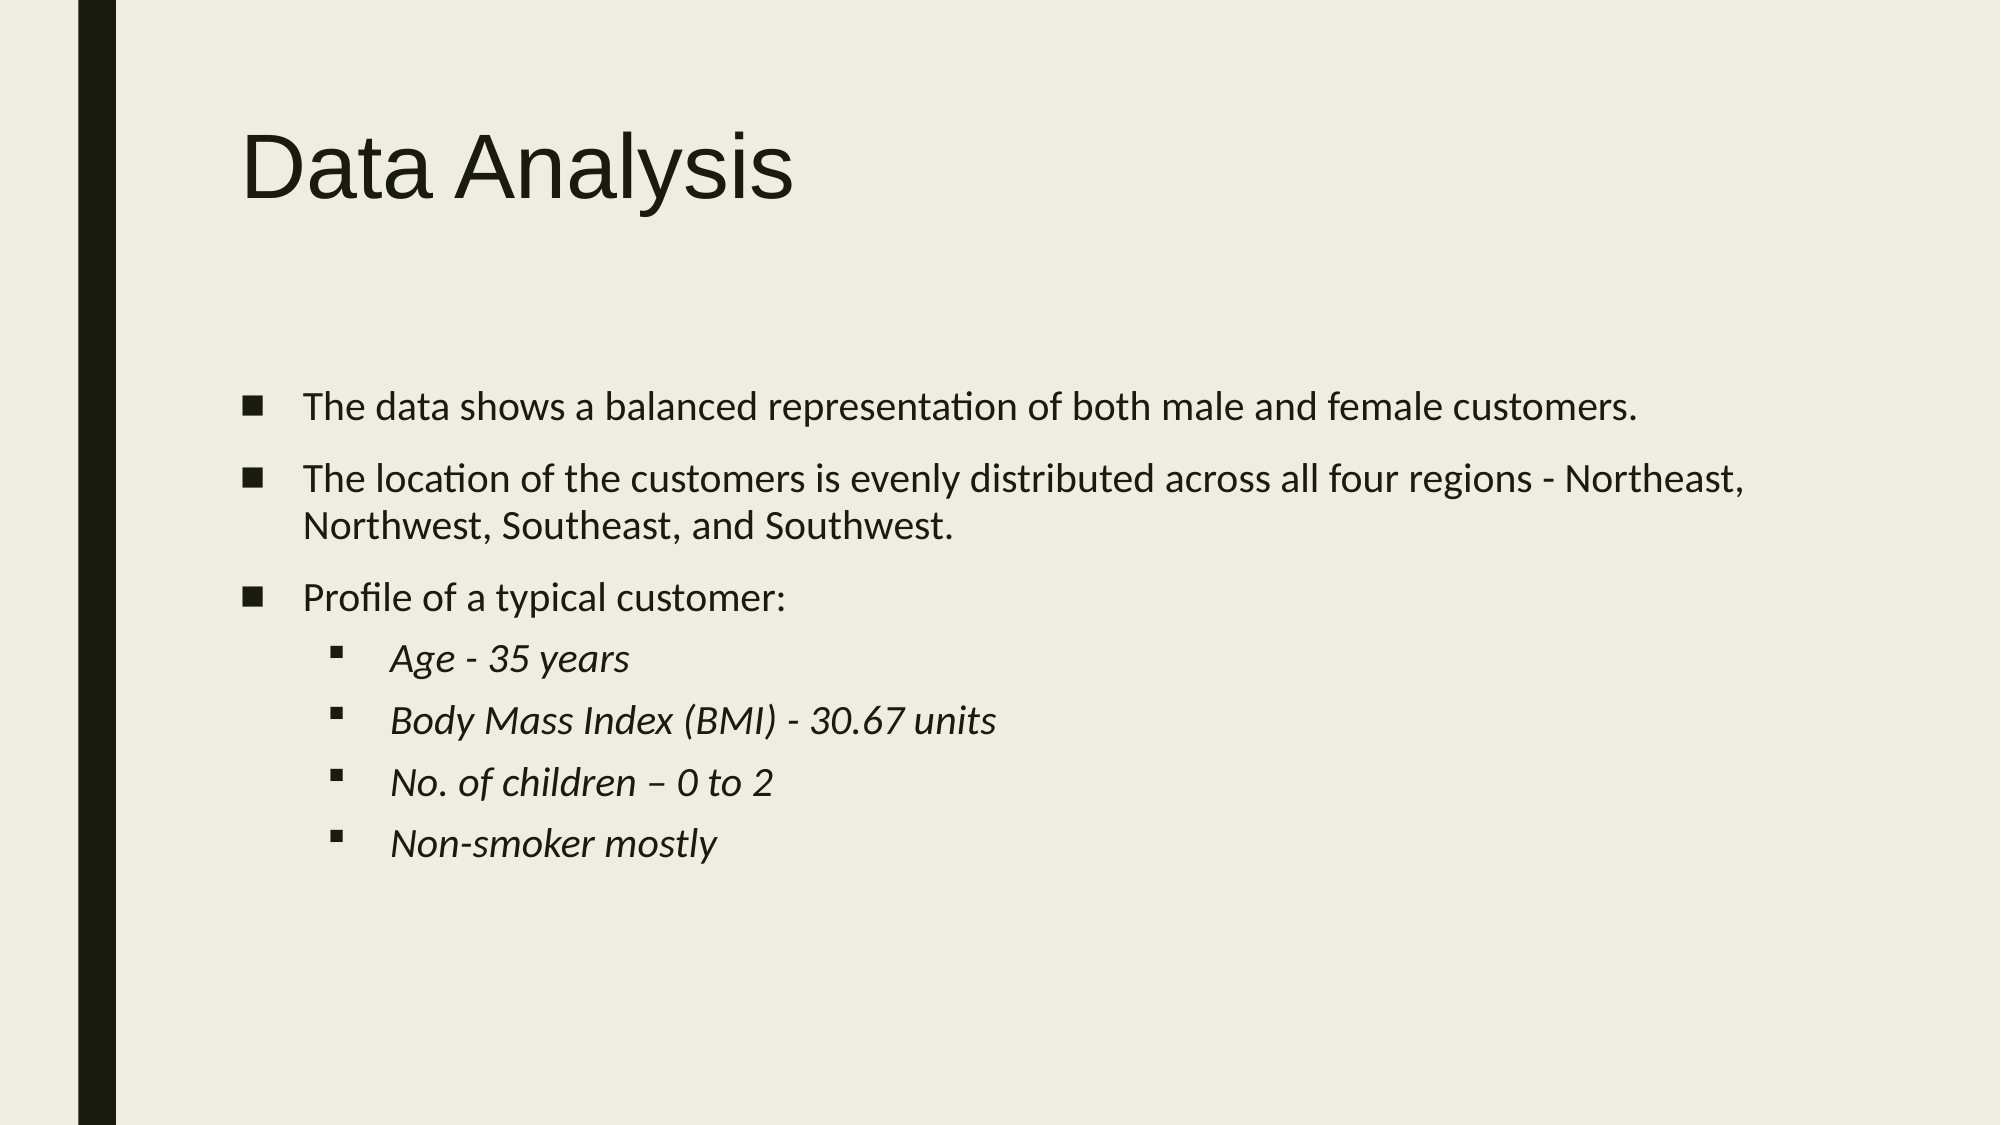

# Data Analysis
The data shows a balanced representation of both male and female customers.
The location of the customers is evenly distributed across all four regions - Northeast, Northwest, Southeast, and Southwest.
Profile of a typical customer:
Age - 35 years
Body Mass Index (BMI) - 30.67 units
No. of children – 0 to 2
Non-smoker mostly